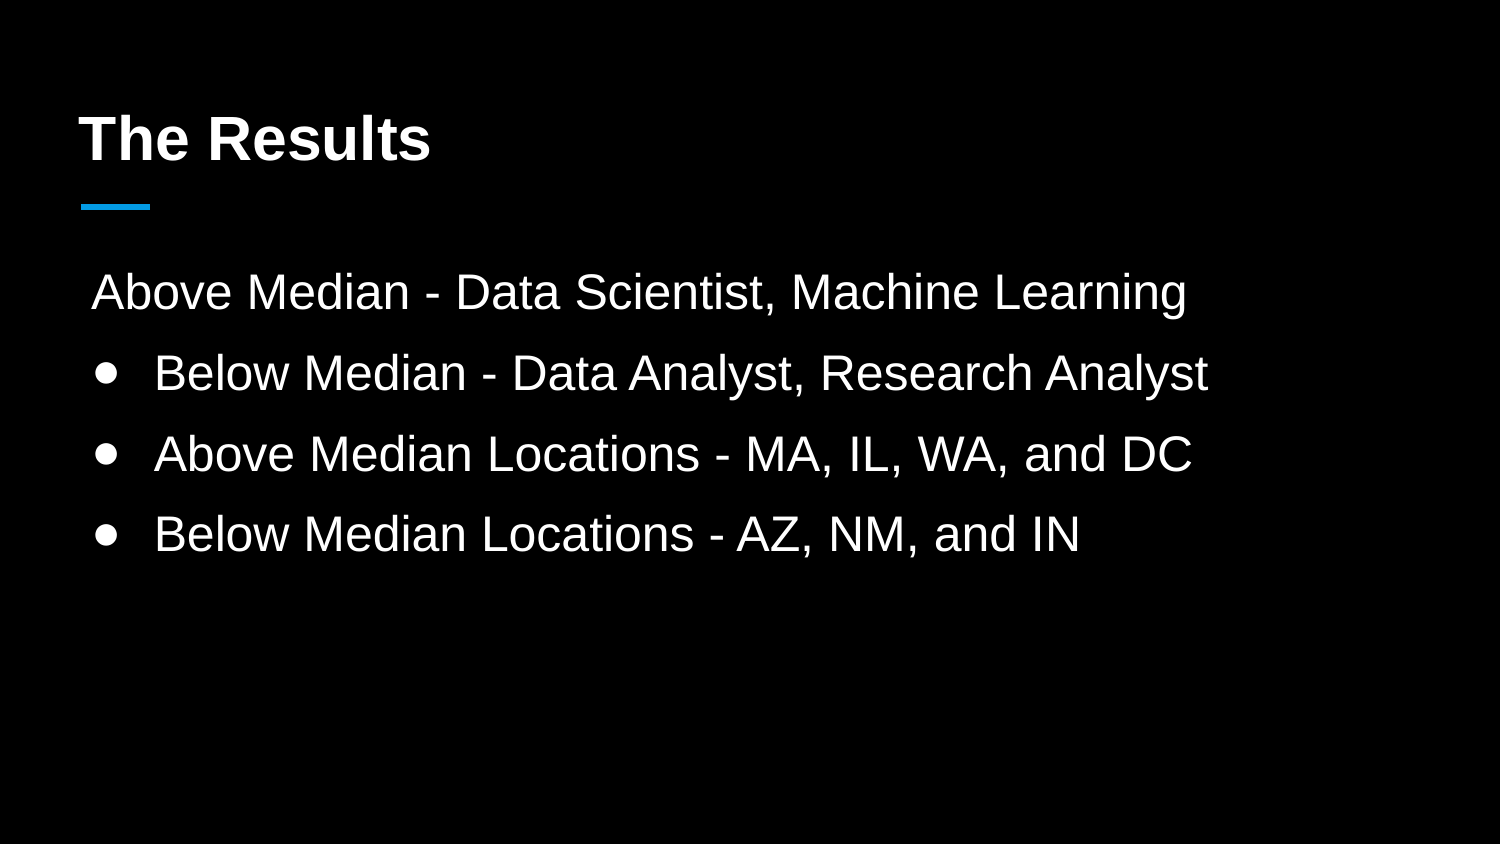

# The Results
Above Median - Data Scientist, Machine Learning
Below Median - Data Analyst, Research Analyst
Above Median Locations - MA, IL, WA, and DC
Below Median Locations - AZ, NM, and IN